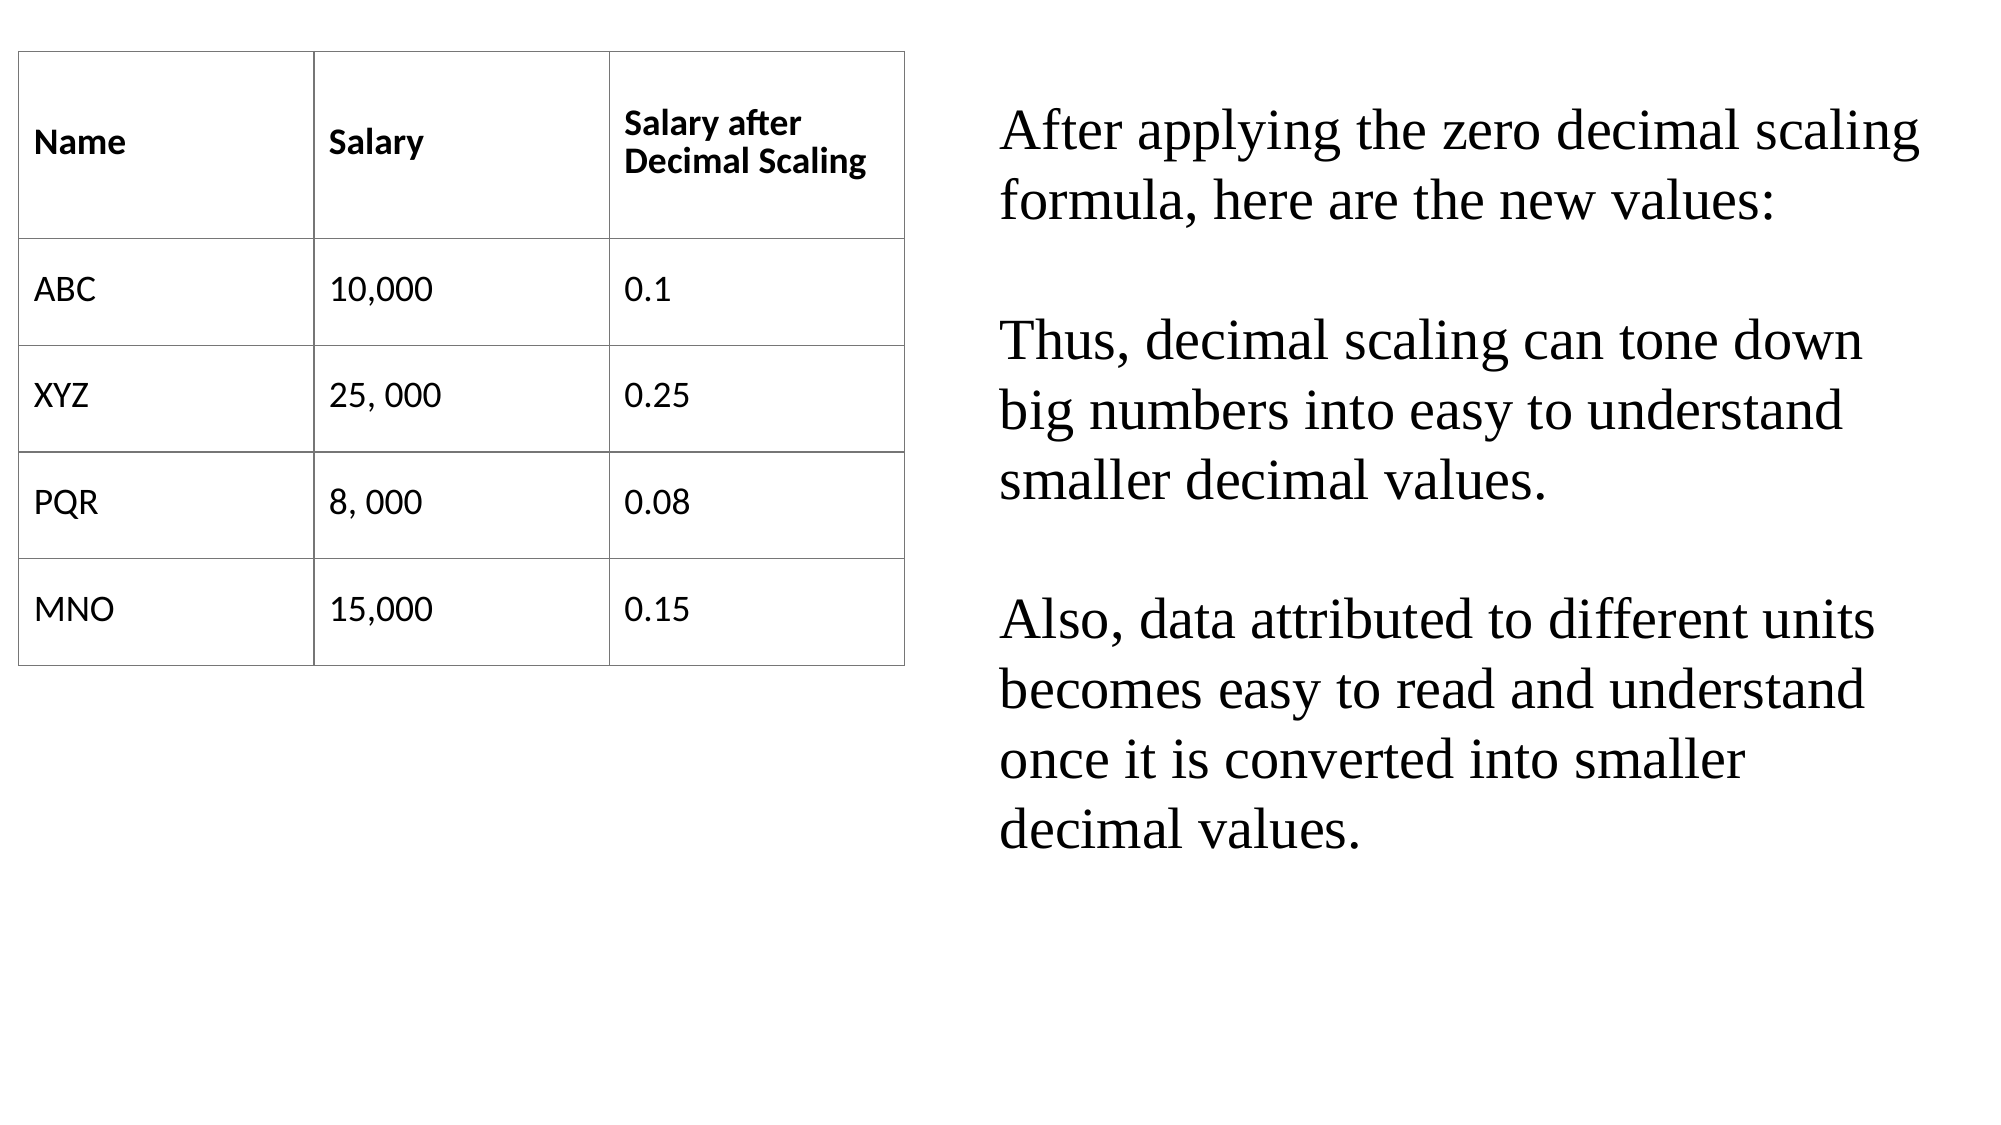

| Name | Salary | Salary after Decimal Scaling |
| --- | --- | --- |
| ABC | 10,000 | 0.1 |
| XYZ | 25, 000 | 0.25 |
| PQR | 8, 000 | 0.08 |
| MNO | 15,000 | 0.15 |
After applying the zero decimal scaling formula, here are the new values:

Thus, decimal scaling can tone down big numbers into easy to understand smaller decimal values.

Also, data attributed to different units becomes easy to read and understand once it is converted into smaller decimal values.